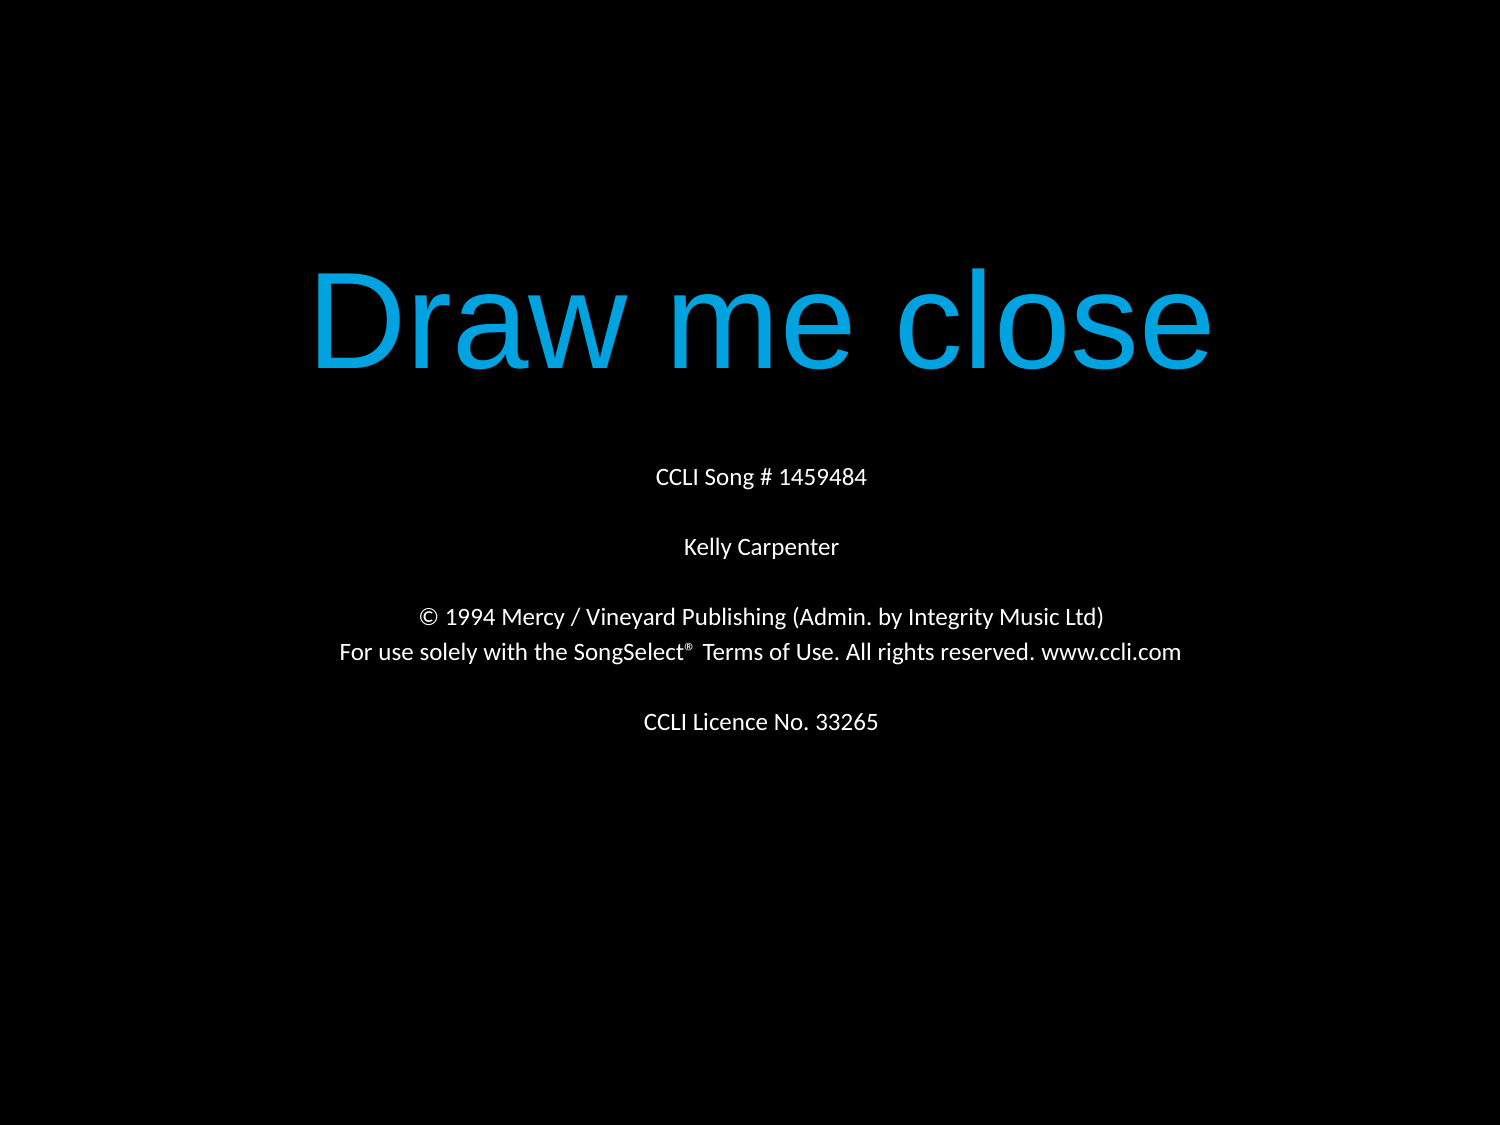

Draw me close
CCLI Song # 1459484

Kelly Carpenter

© 1994 Mercy / Vineyard Publishing (Admin. by Integrity Music Ltd)
For use solely with the SongSelect® Terms of Use. All rights reserved. www.ccli.com

CCLI Licence No. 33265